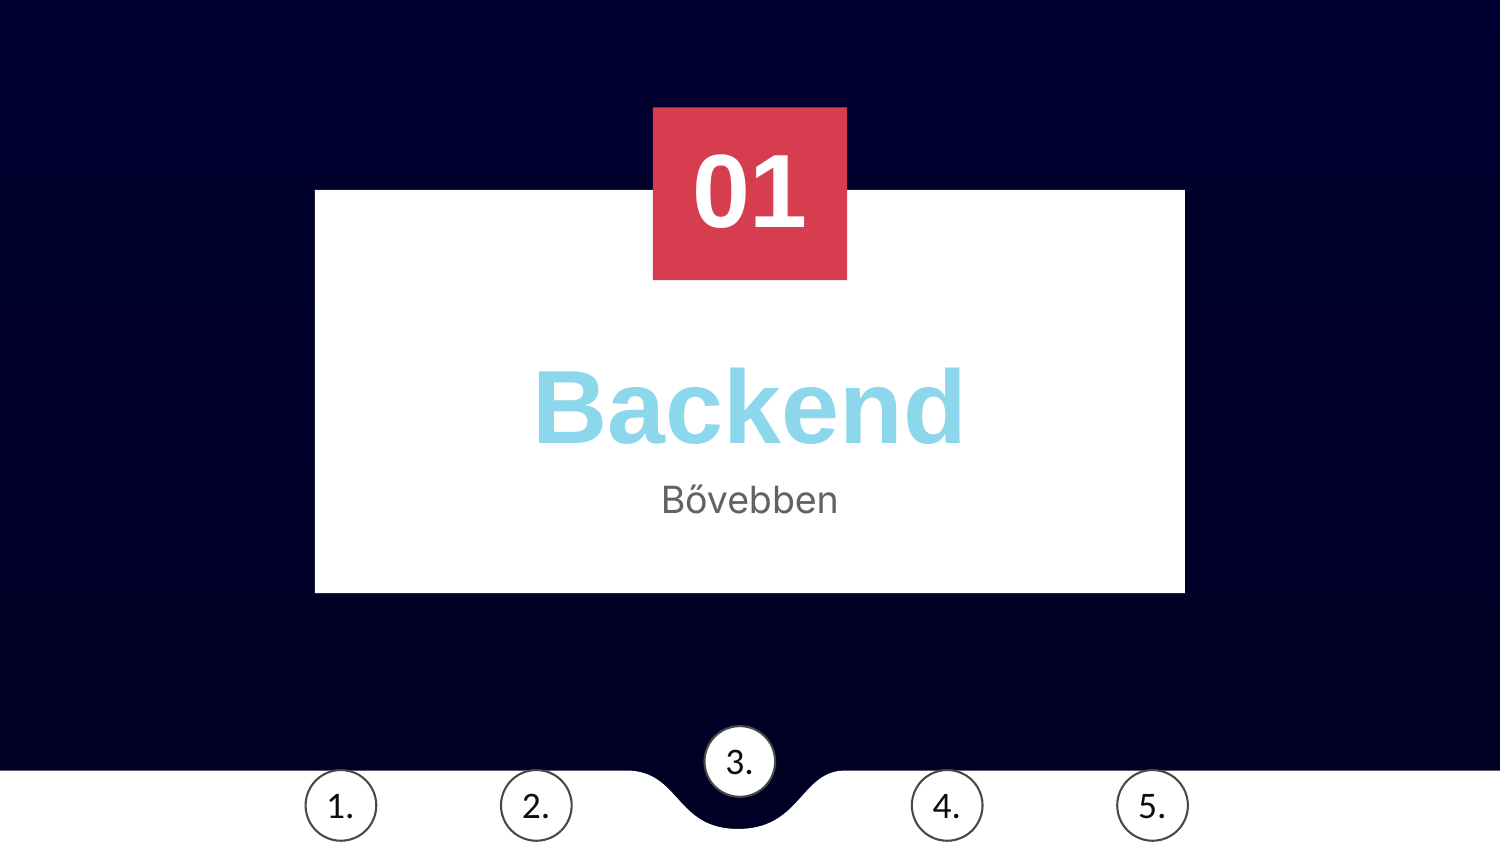

01

# Backend
Bővebben

3.

a

2.
4.
5.